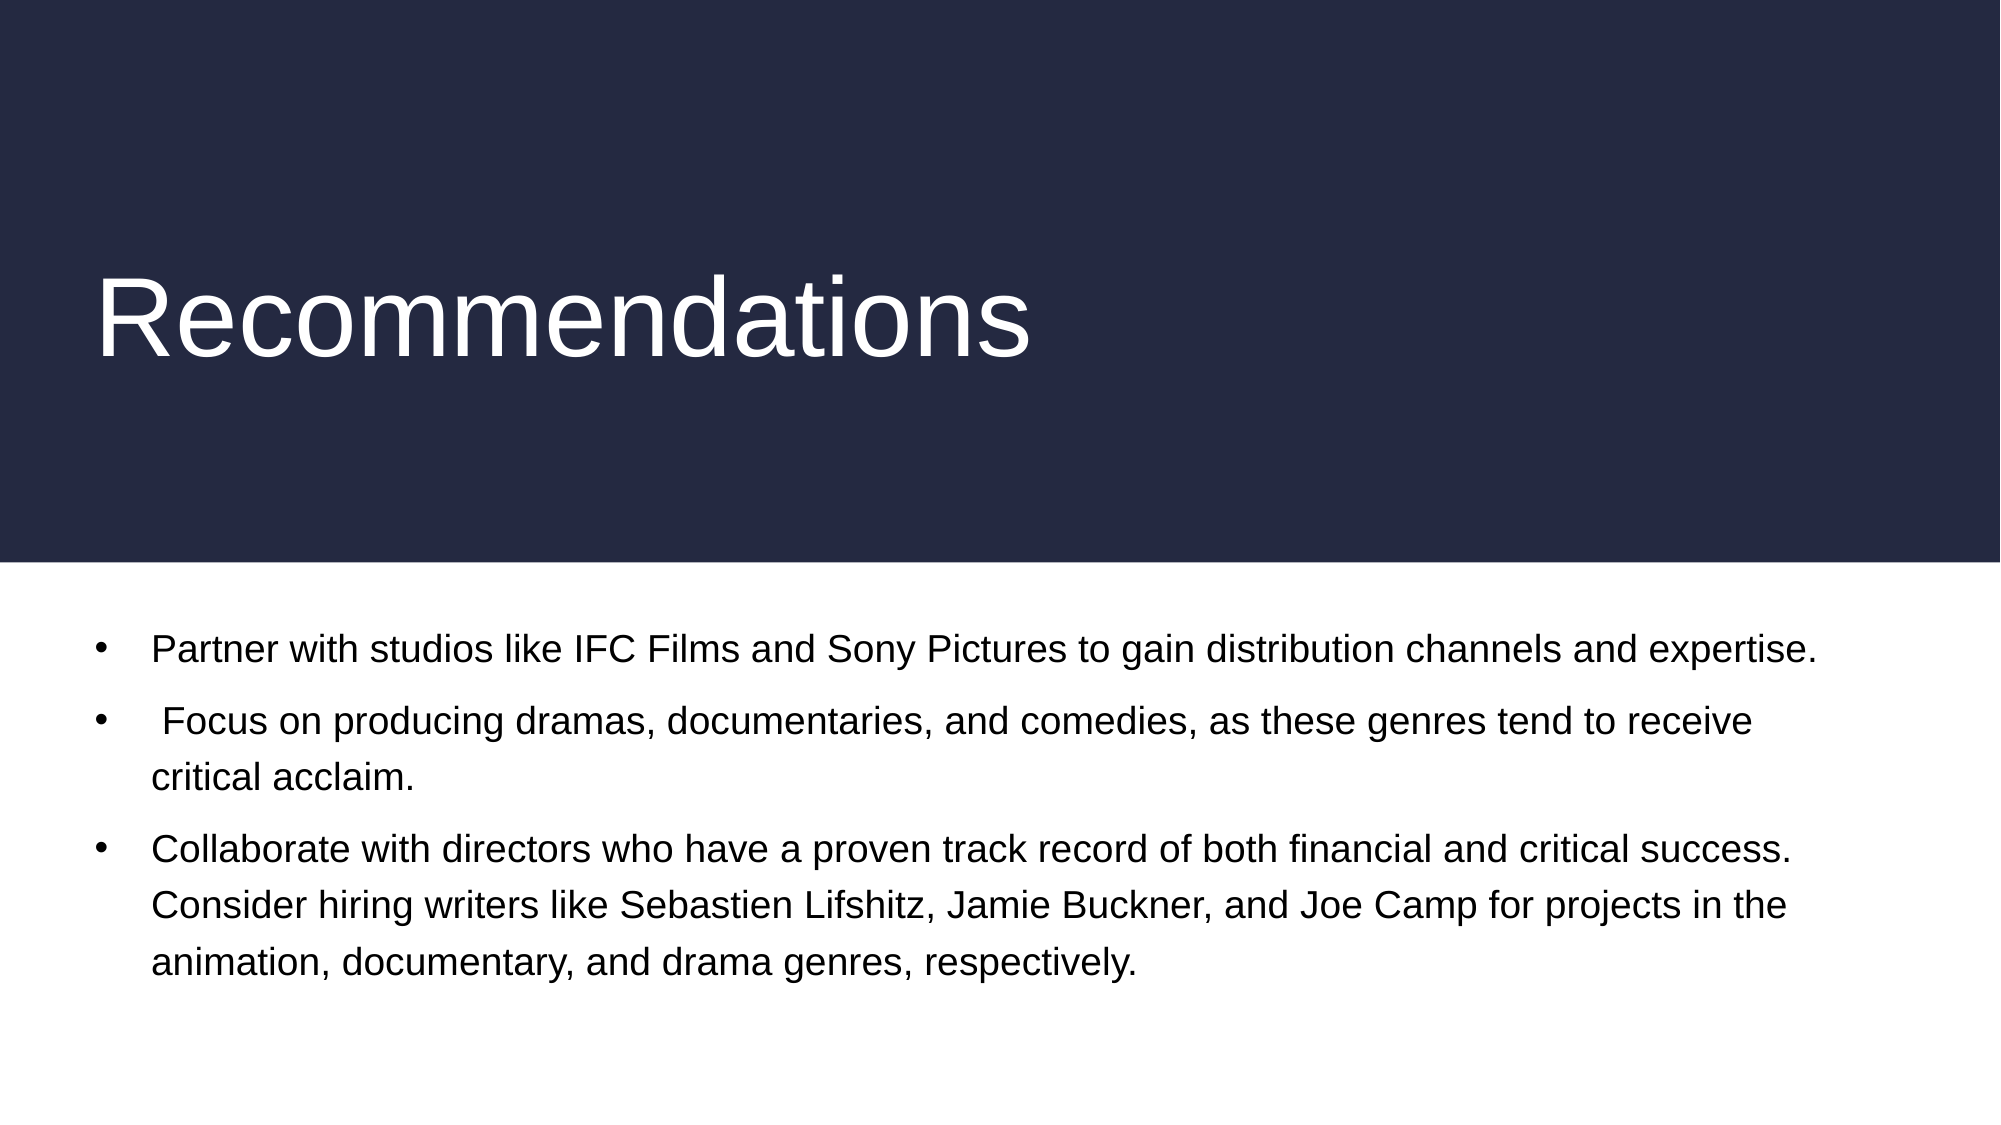

# Recommendations
Partner with studios like IFC Films and Sony Pictures to gain distribution channels and expertise.
 Focus on producing dramas, documentaries, and comedies, as these genres tend to receive critical acclaim.
Collaborate with directors who have a proven track record of both financial and critical success. Consider hiring writers like Sebastien Lifshitz, Jamie Buckner, and Joe Camp for projects in the animation, documentary, and drama genres, respectively.